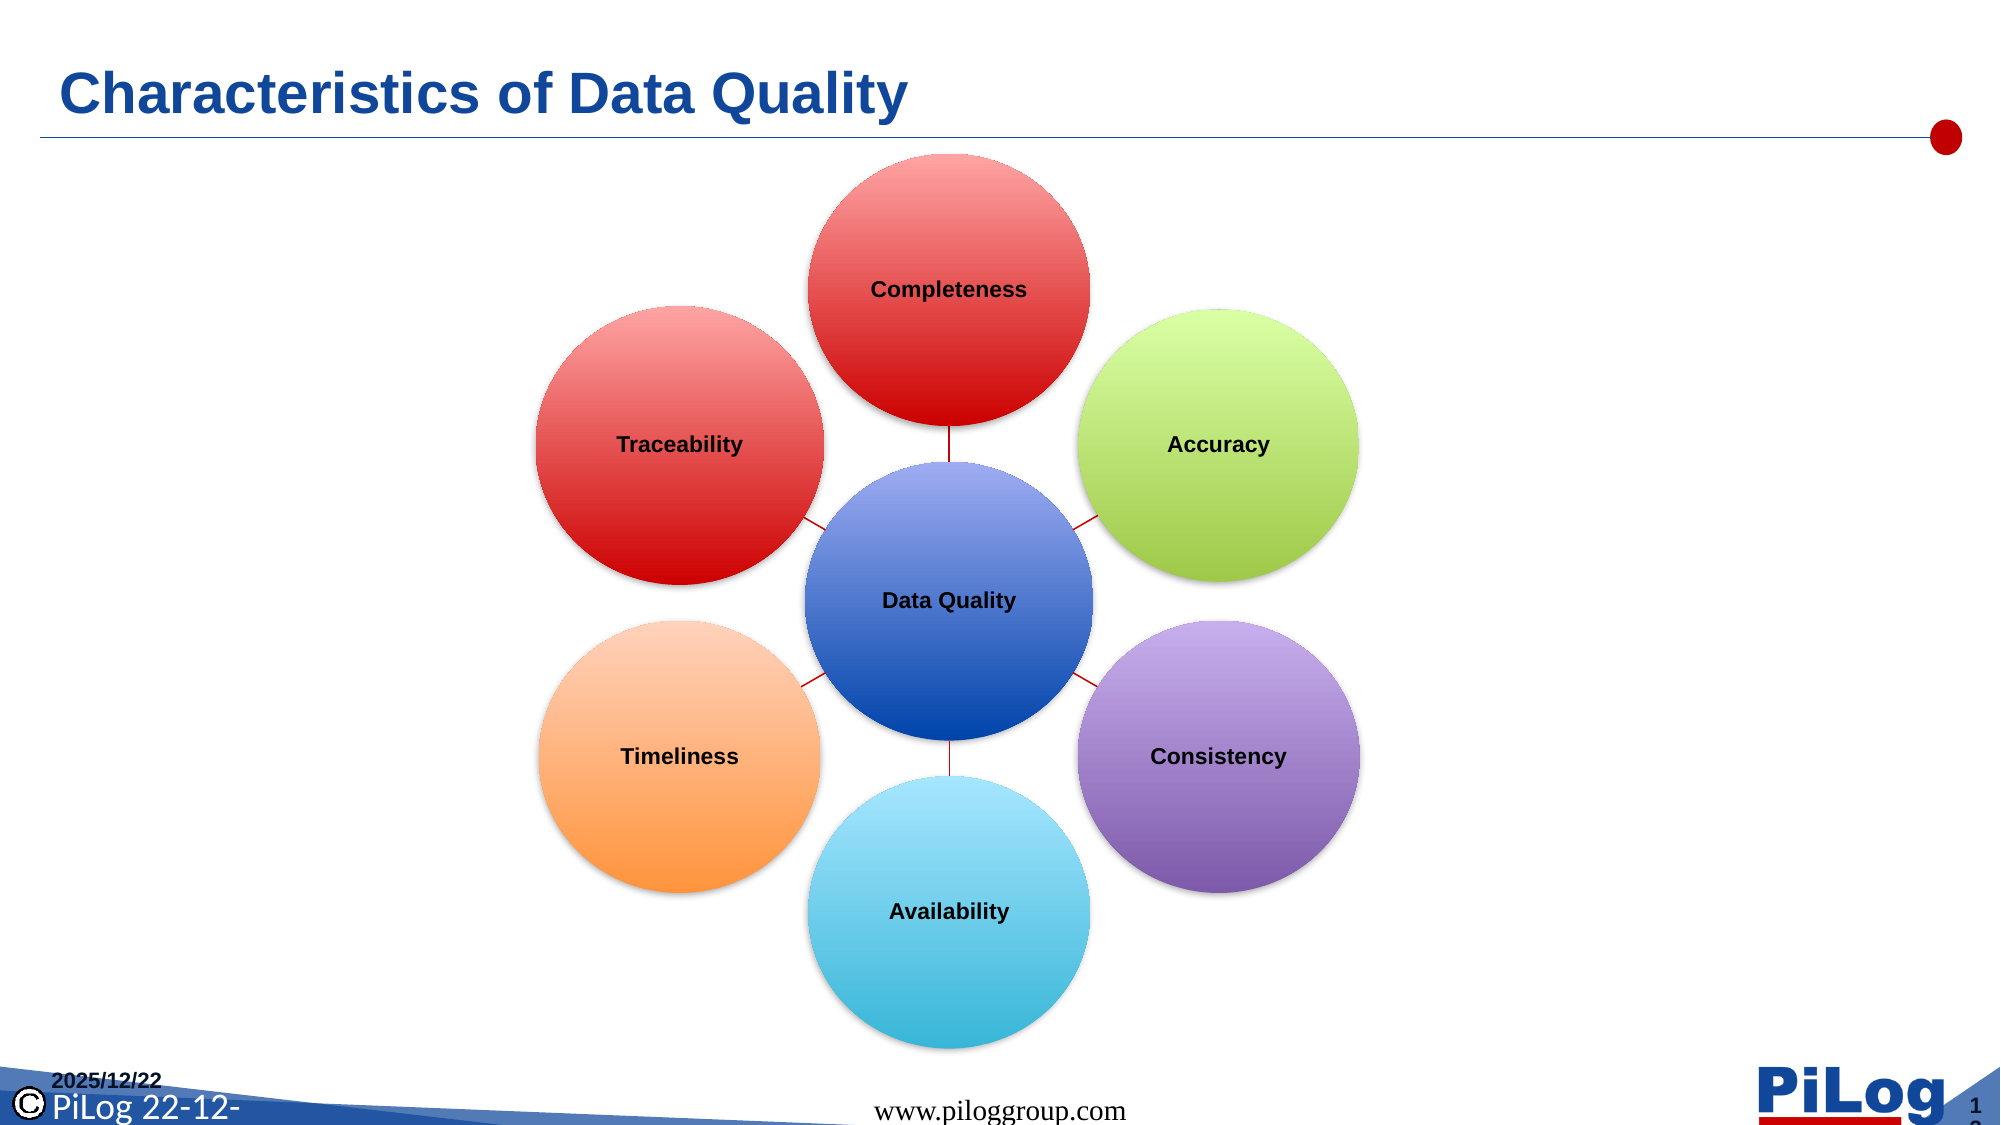

2025/12/22
Characteristics of Data Quality
Data Quality

Completeness

Accuracy

Consistency

Availability

Timeliness

Traceability
PiLog 22-12-2025
13
www.piloggroup.com